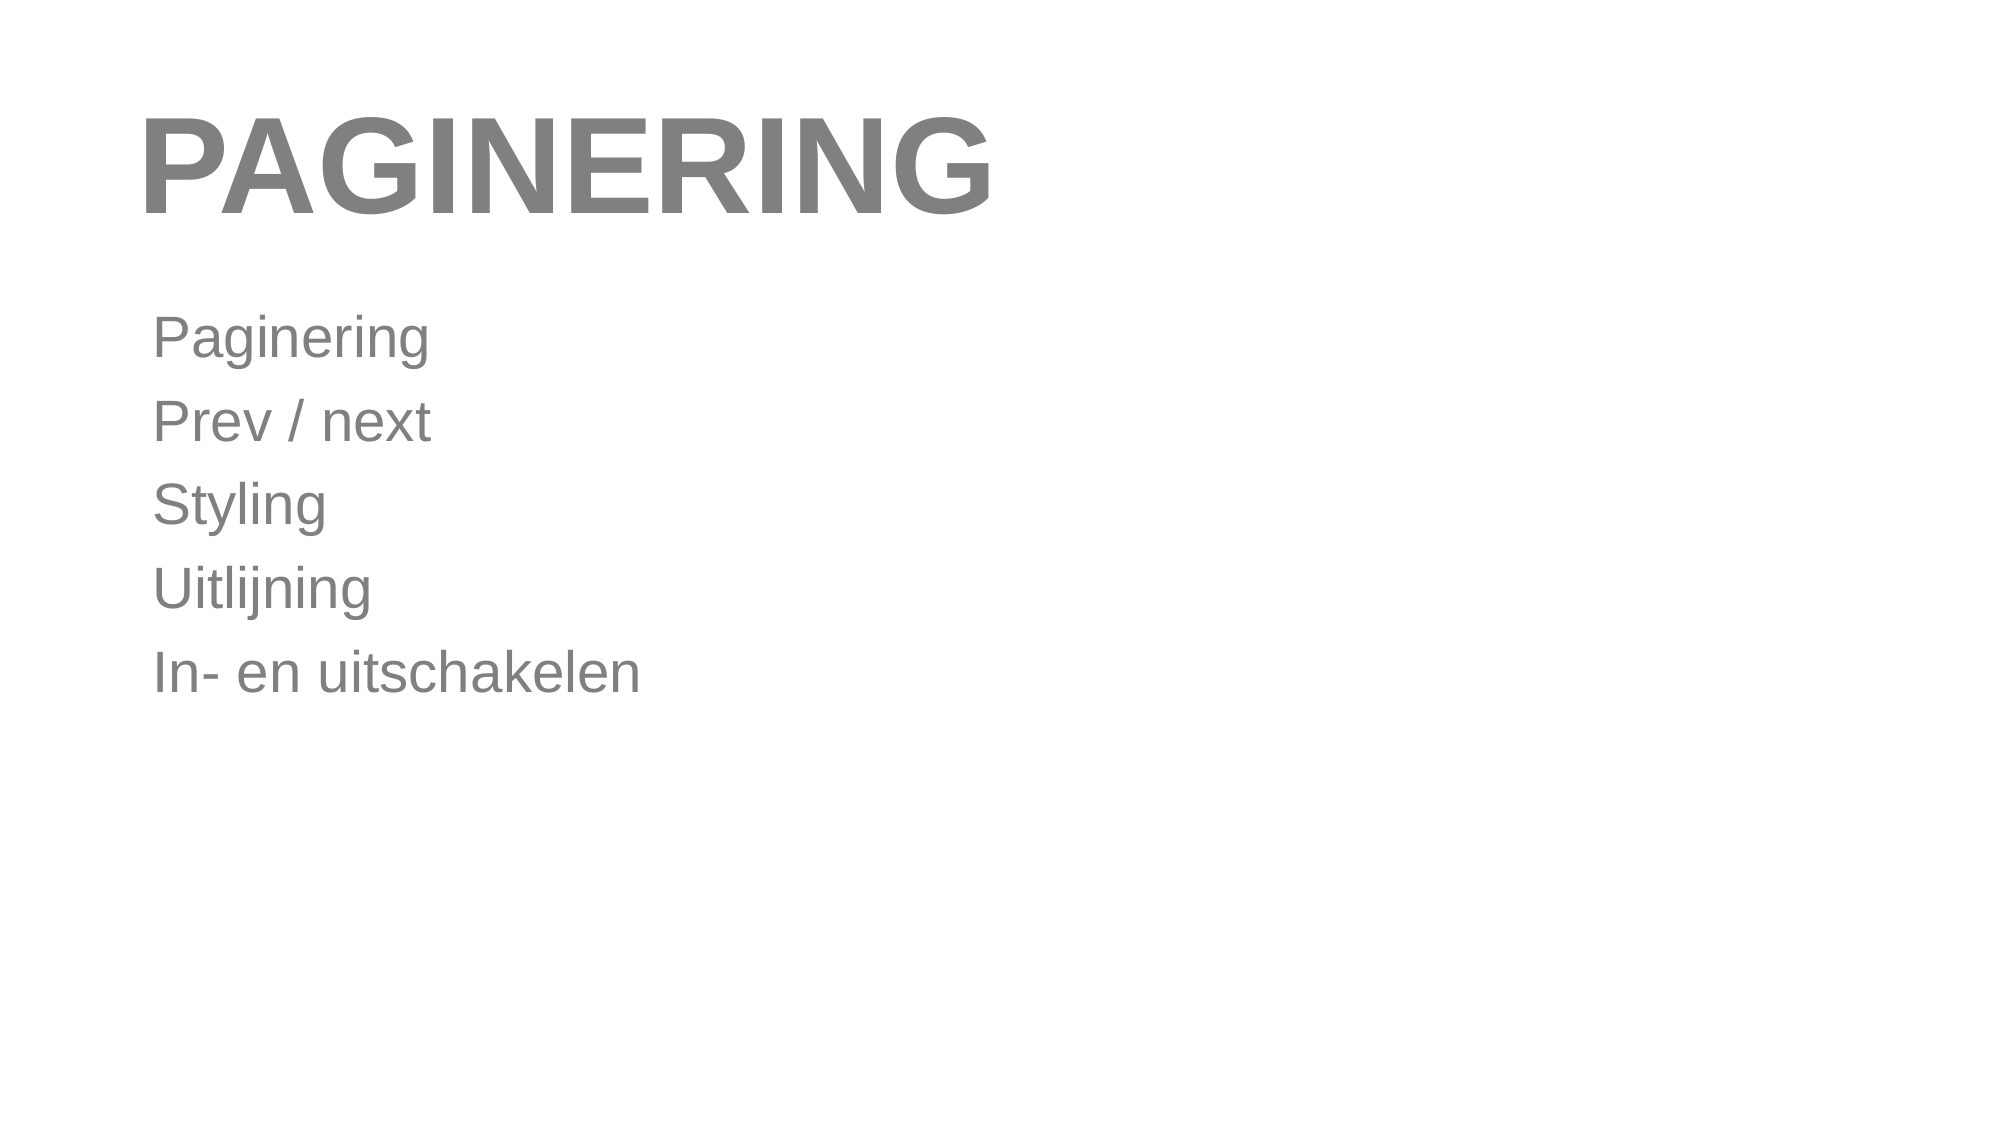

# PAGINERING
Paginering
Prev / next
Styling
Uitlijning
In- en uitschakelen